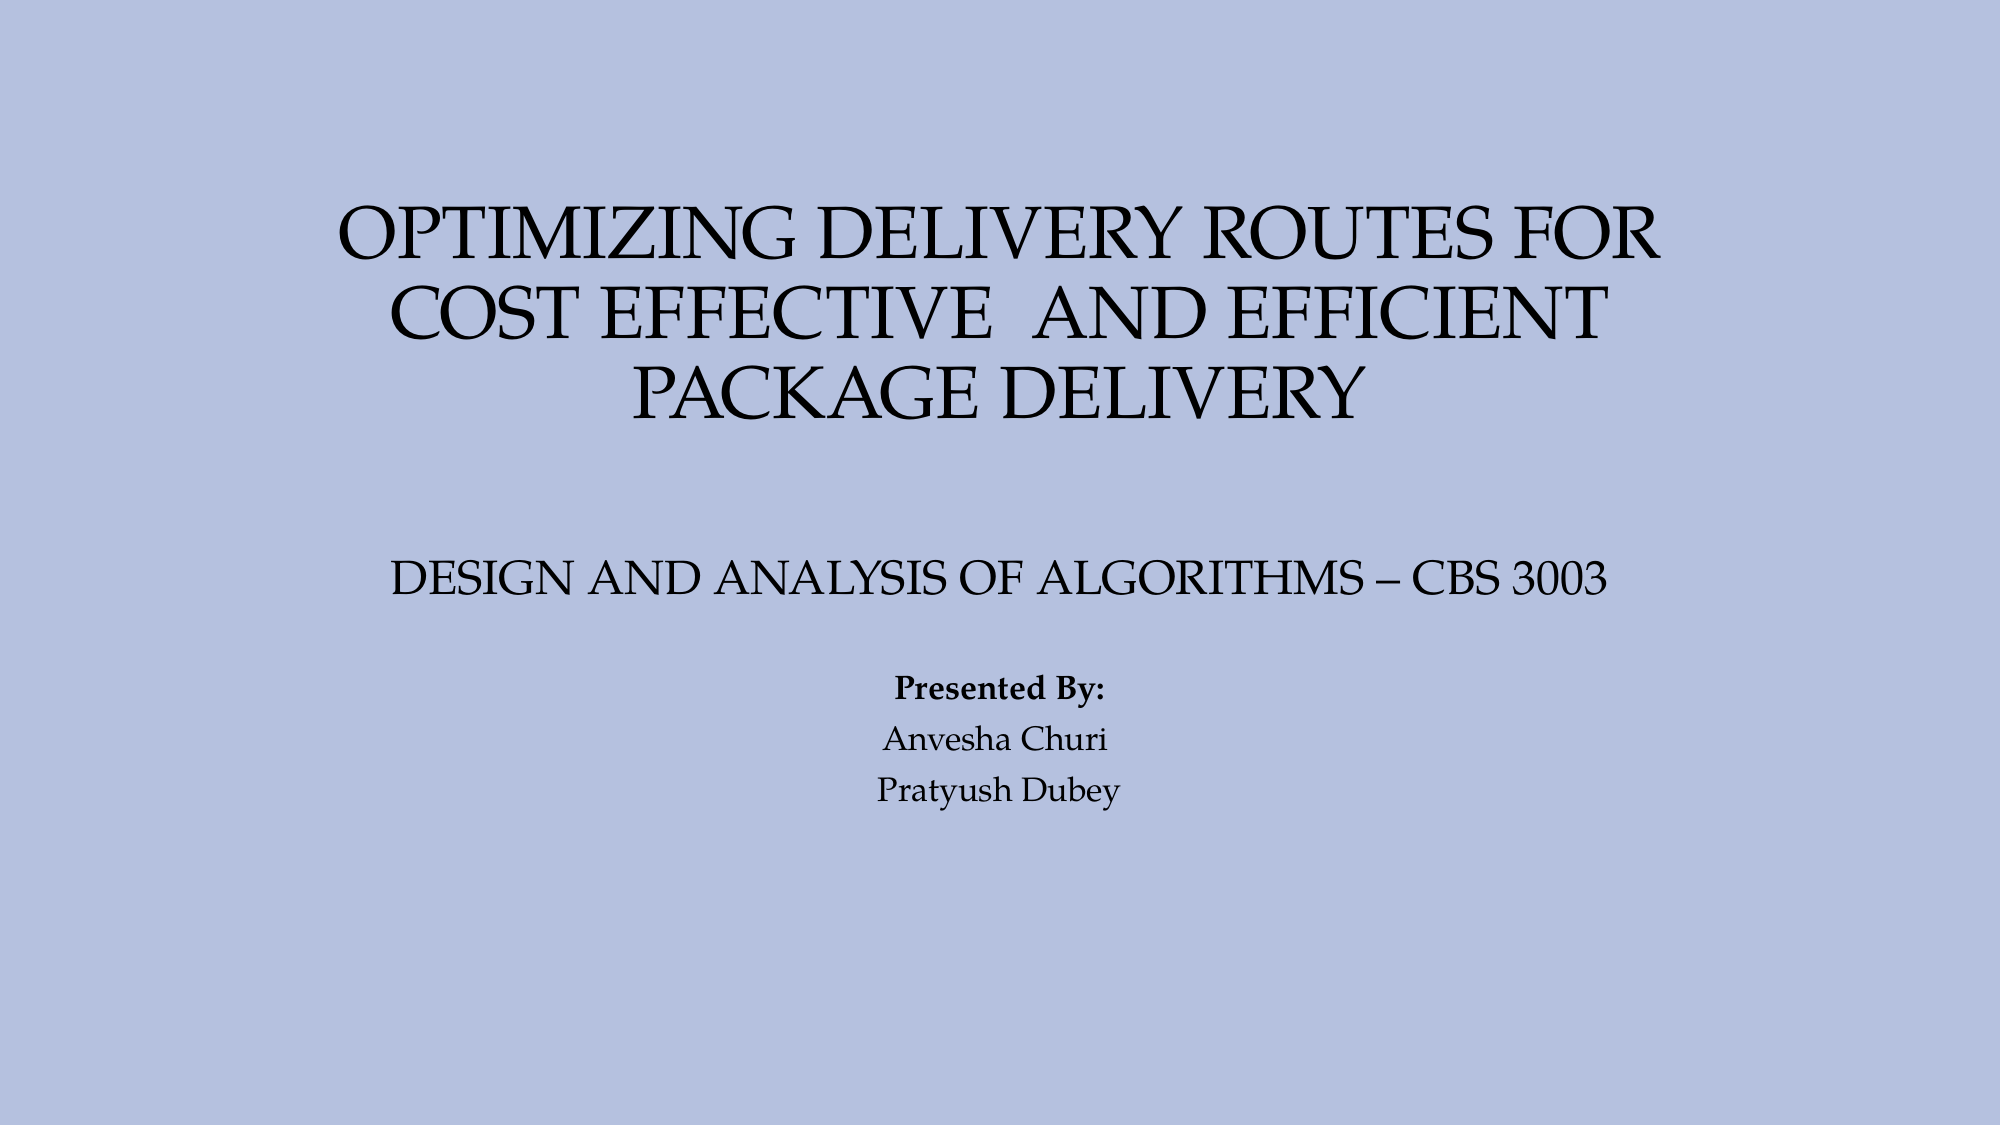

# OPTIMIZING DELIVERY ROUTES FOR COST EFFECTIVE  AND EFFICIENT PACKAGE DELIVERY
DESIGN AND ANALYSIS OF ALGORITHMS – CBS 3003

Presented By:
Anvesha Churi
Pratyush Dubey